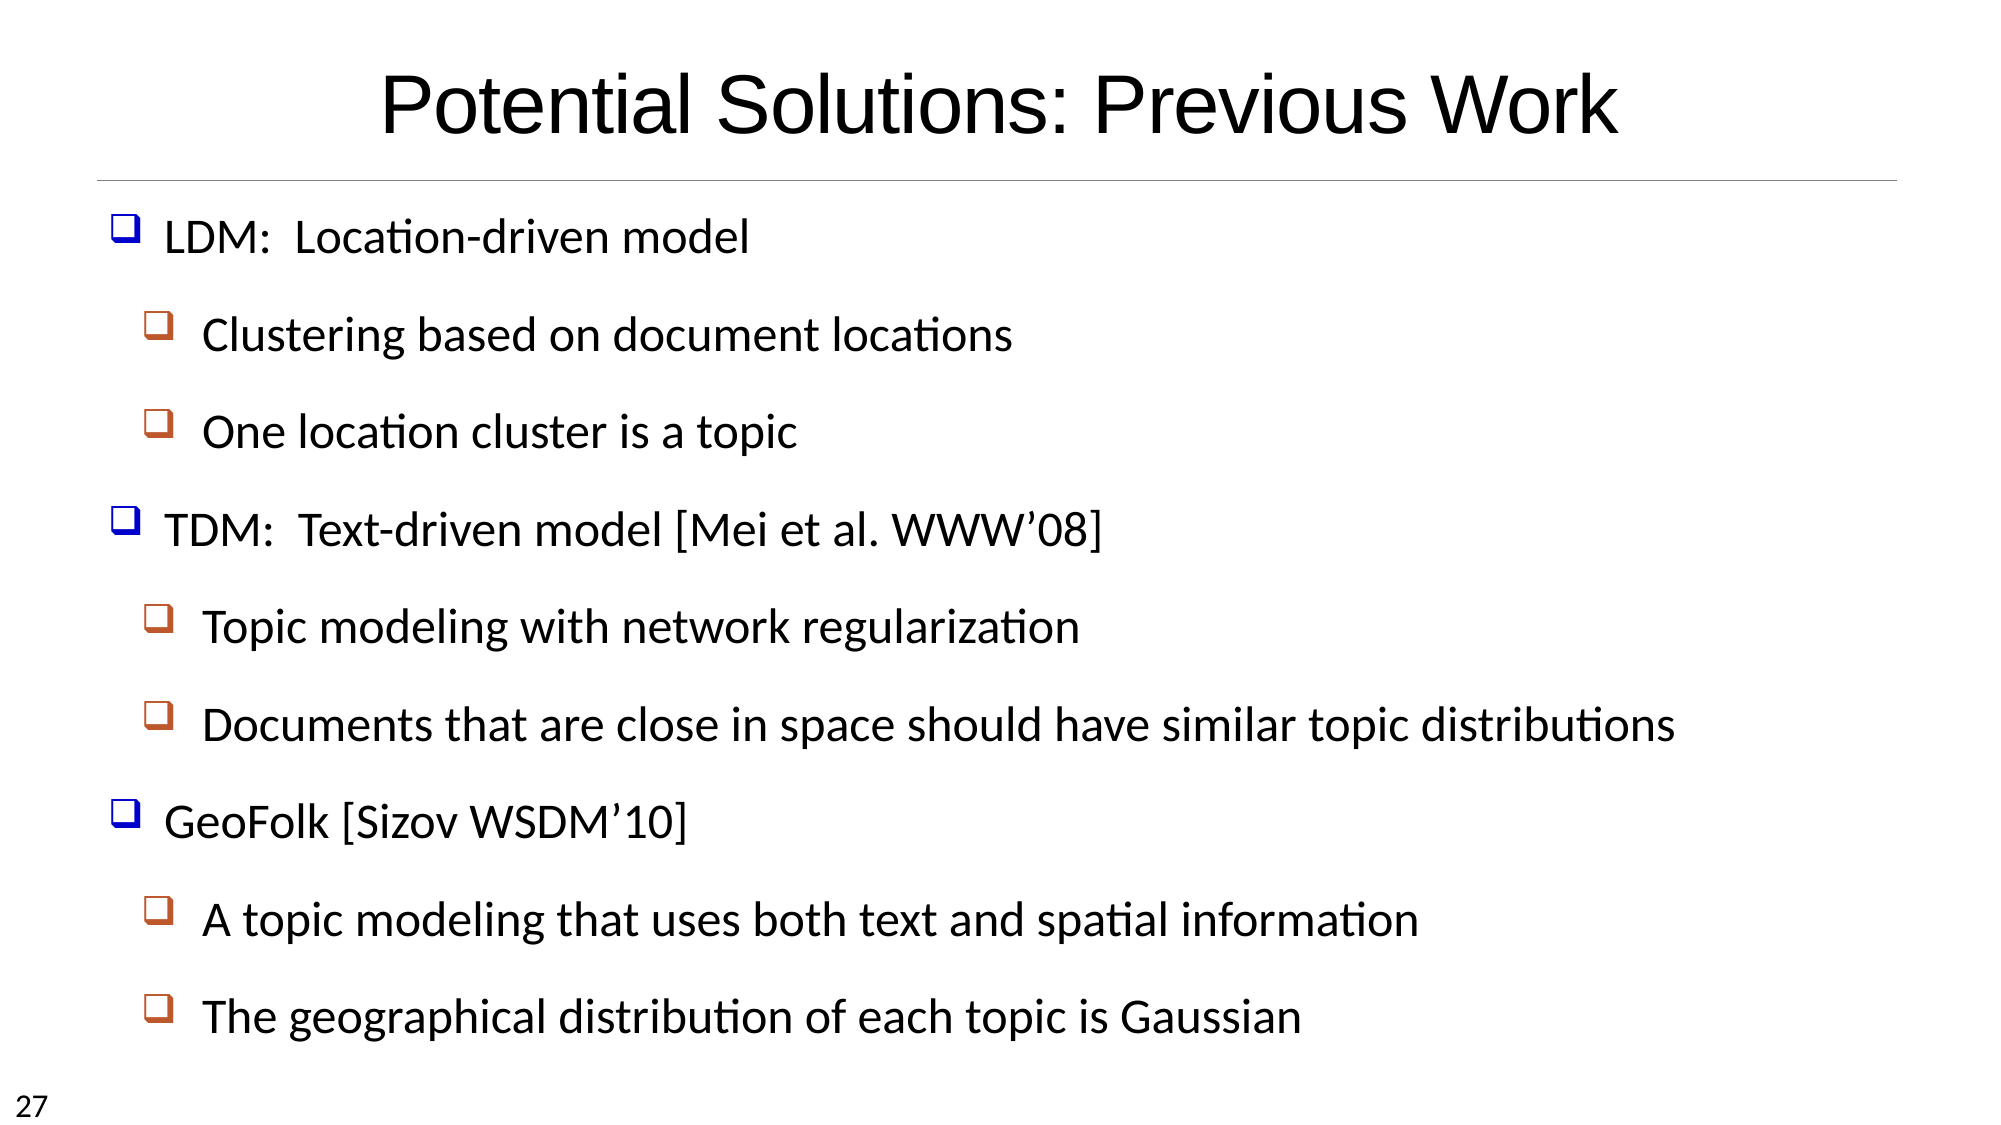

# Potential Solutions: Previous Work
LDM:  Location-driven model
Clustering based on document locations
One location cluster is a topic
TDM:  Text-driven model [Mei et al. WWW’08]
Topic modeling with network regularization
Documents that are close in space should have similar topic distributions
GeoFolk [Sizov WSDM’10]
A topic modeling that uses both text and spatial information
The geographical distribution of each topic is Gaussian